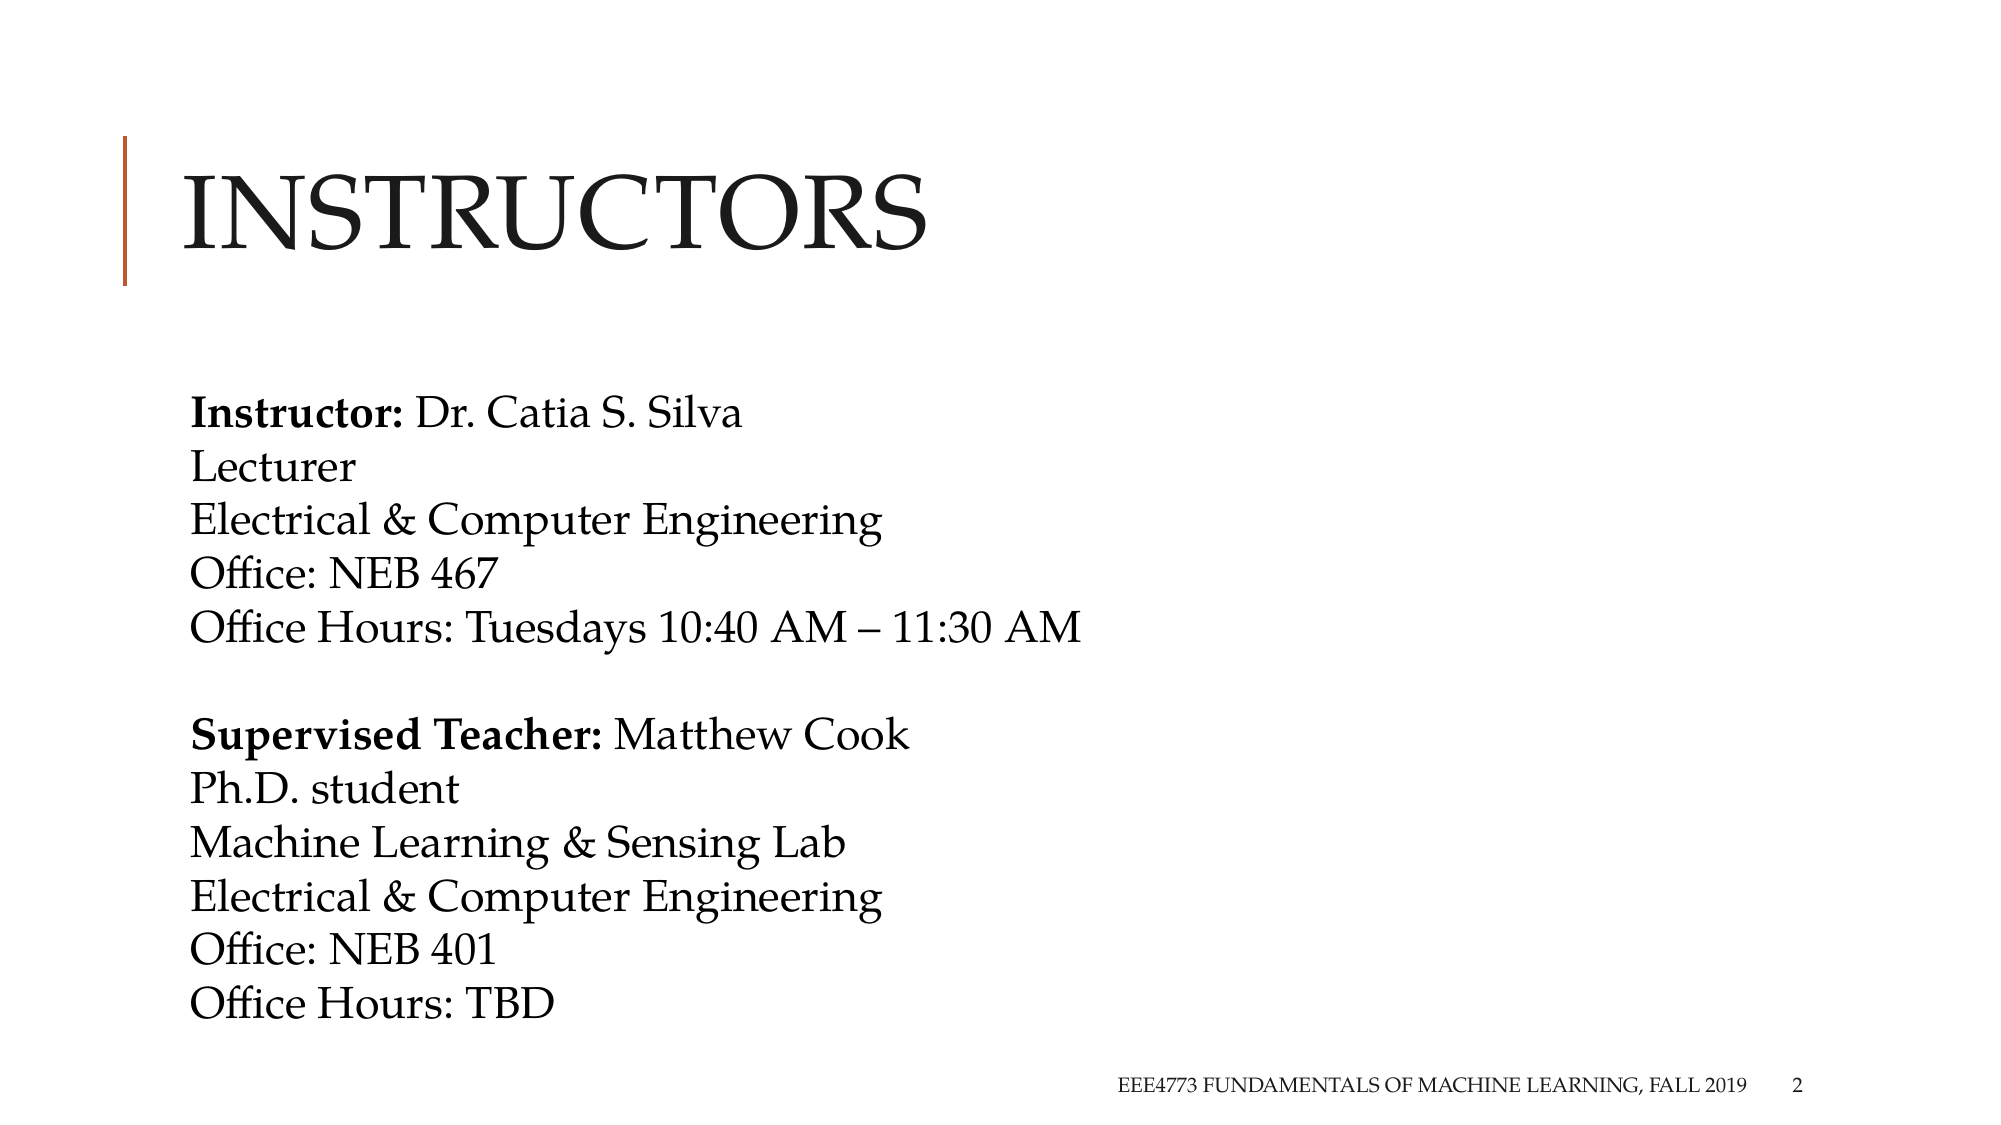

# Instructors
Instructor: Dr. Catia S. Silva
Lecturer
Electrical & Computer Engineering
Office: NEB 467
Office Hours: Tuesdays 10:40 AM – 11:30 AM

Supervised Teacher: Matthew Cook
Ph.D. student
Machine Learning & Sensing Lab
Electrical & Computer Engineering
Office: NEB 401
Office Hours: TBD
EEE4773 Fundamentals of Machine Learning, Fall 2019
2